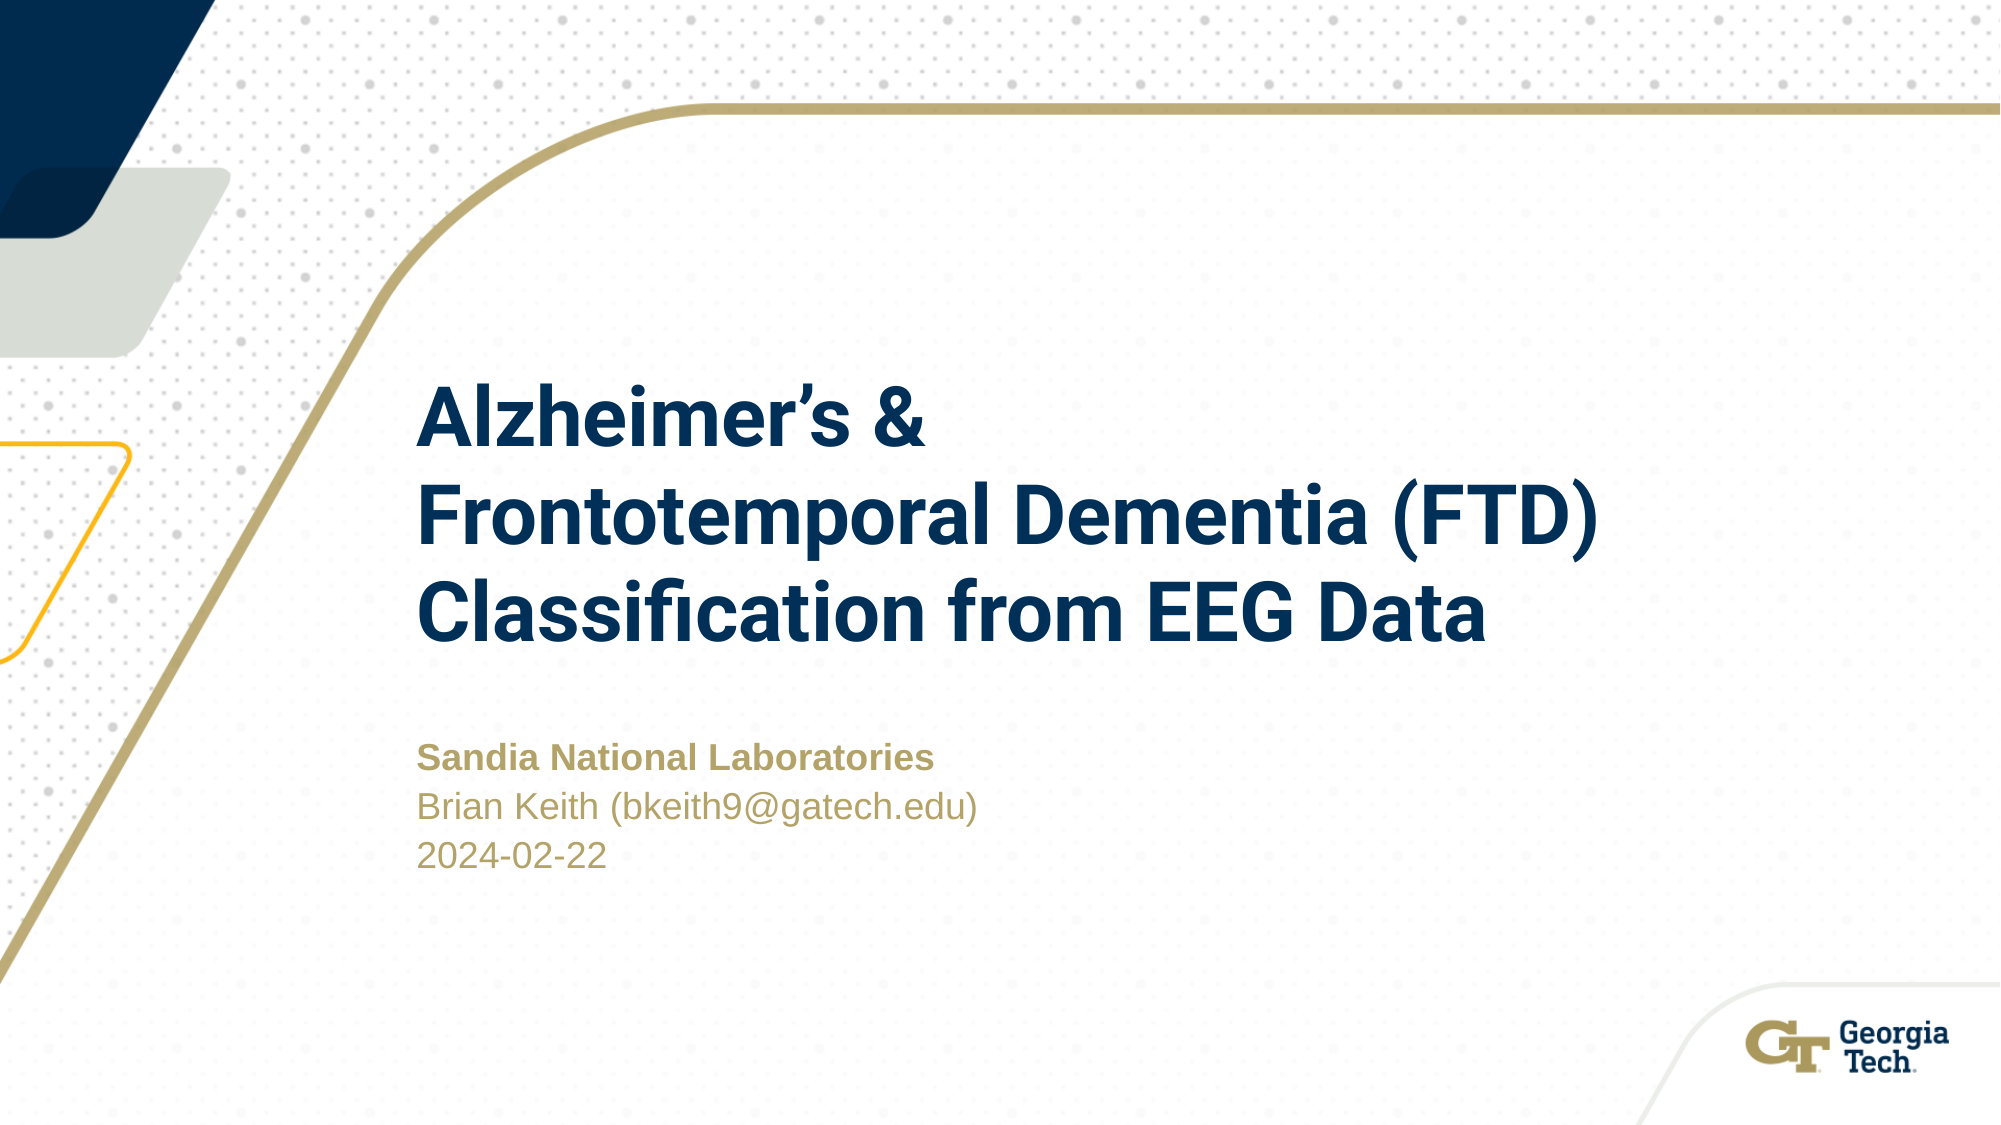

# Alzheimer’s & Frontotemporal Dementia (FTD) Classification from EEG Data
Sandia National Laboratories
Brian Keith (bkeith9@gatech.edu)
2024-02-22